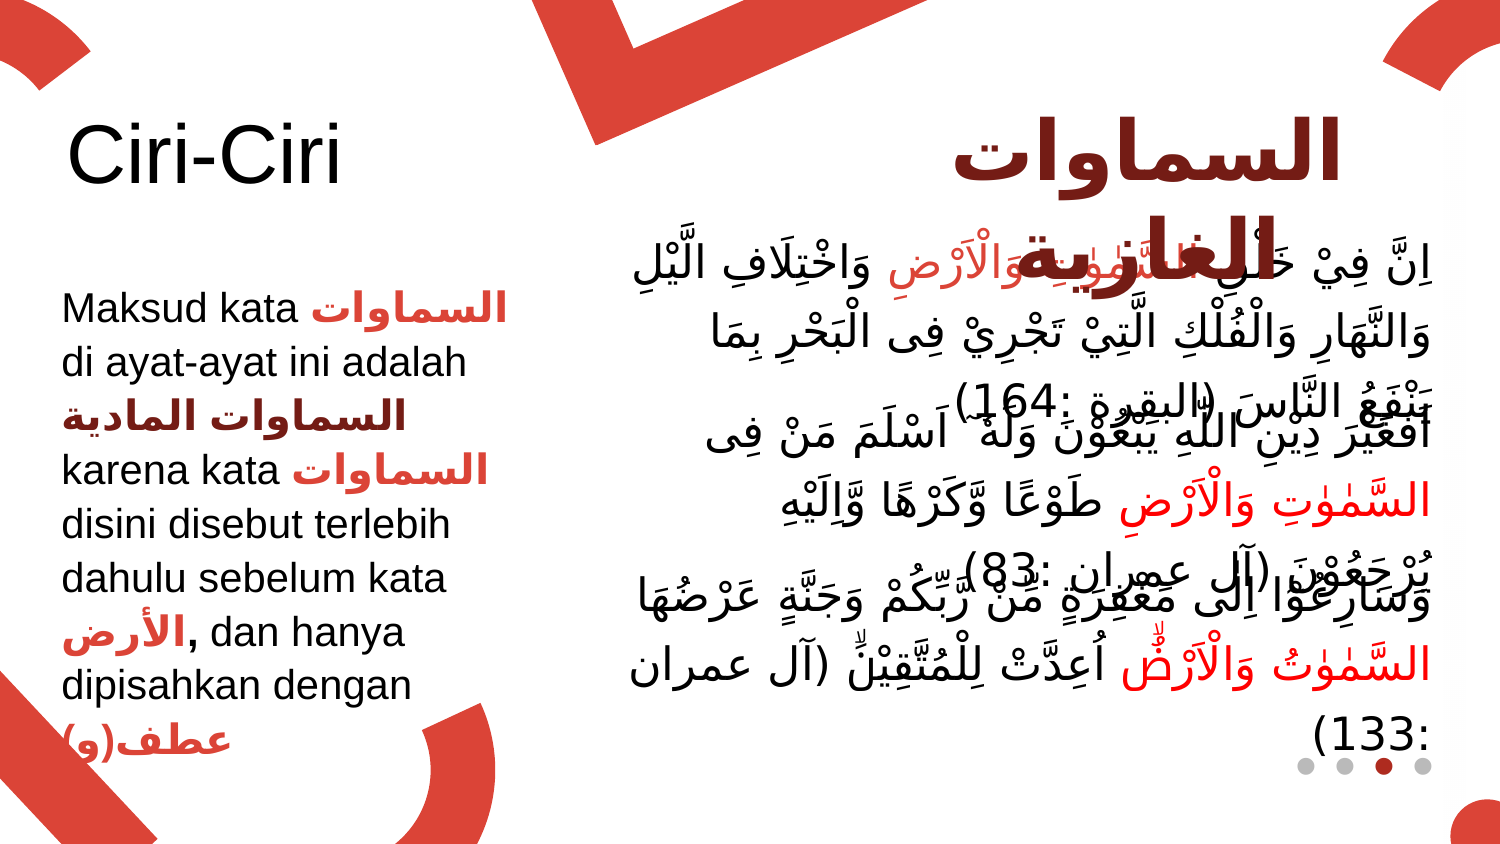

السماوات الغازية
Ciri-Ciri
01

وَلِلّٰهِ مَا فِى السَّمٰوٰتِ وَمَا فِى الْاَرْضِ ۗوَاِلَى اللّٰهِ تُرْجَعُ الْاُمُوْرُ ࣖ (آل عمران :109)
وَلِلّٰهِ مَا فِى السَّمٰوٰتِ وَمَا فِى الْاَرْضِۗ يَغْفِرُ لِمَنْ يَّشَاءُ وَيُعَذِّبُ مَنْ يَّشَاۤءُ ۗ وَاللّٰهُ غَفُوْرٌ رَّحِيْمٌ ࣖ  (آل عمران :129)
وَلِلّٰهِ مَا فِى السَّمٰوٰتِ وَمَا فِى الْاَرْضِۗ وَكَانَ اللّٰهُ بِكُلِّ شَيْءٍ مُّحِيْطًا ࣖ  (النّساء :126)
اِنَّ فِيْ خَلْقِ السَّمٰوٰتِ وَالْاَرْضِ وَاخْتِلَافِ الَّيْلِ وَالنَّهَارِ وَالْفُلْكِ الَّتِيْ تَجْرِيْ فِى الْبَحْرِ بِمَا يَنْفَعُ النَّاسَ (البقرة :164)
اَفَغَيْرَ دِيْنِ اللّٰهِ يَبْغُوْنَ وَلَهٗ ٓ اَسْلَمَ مَنْ فِى السَّمٰوٰتِ وَالْاَرْضِ طَوْعًا وَّكَرْهًا وَّاِلَيْهِ يُرْجَعُوْنَ (آل عمران :83)
وَسَارِعُوْٓا اِلٰى مَغْفِرَةٍ مِّنْ رَّبِّكُمْ وَجَنَّةٍ عَرْضُهَا السَّمٰوٰتُ وَالْاَرْضُۙ اُعِدَّتْ لِلْمُتَّقِيْنَۙ (آل عمران :133)

Maksud kata السماوات di ayat-ayat ini adalah السماوات المادية karena kata السماوات disini disebut terlebih dahulu sebelum kata الأرض, dan hanya dipisahkan dengan  عطف(و)
الغازية
السماوات
Langit Al-Ghaziyyah

• • • •